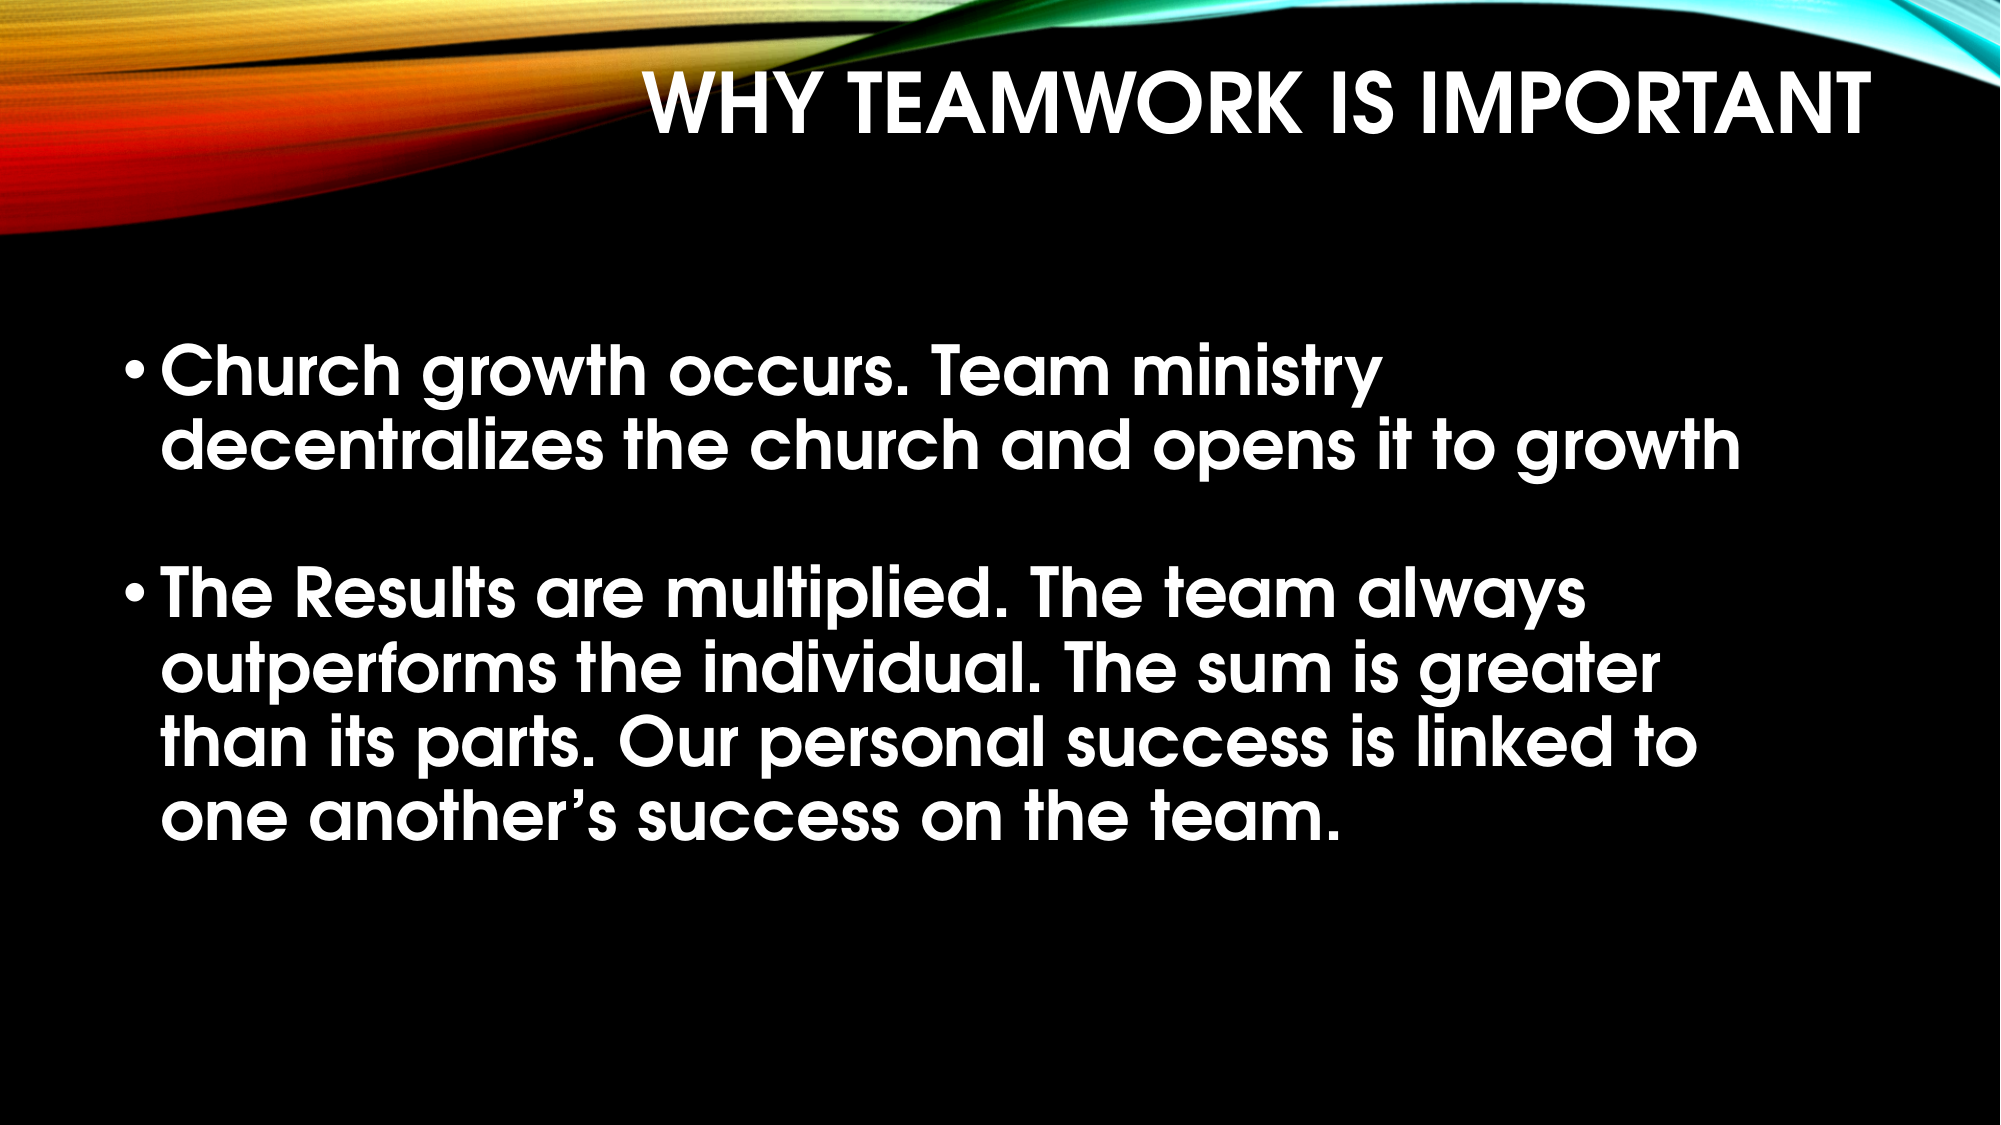

# WHY TEAMWORK IS IMPORTANT
Church growth occurs. Team ministry decentralizes the church and opens it to growth

The Results are multiplied. The team always outperforms the individual. The sum is greater than its parts. Our personal success is linked to one another’s success on the team.